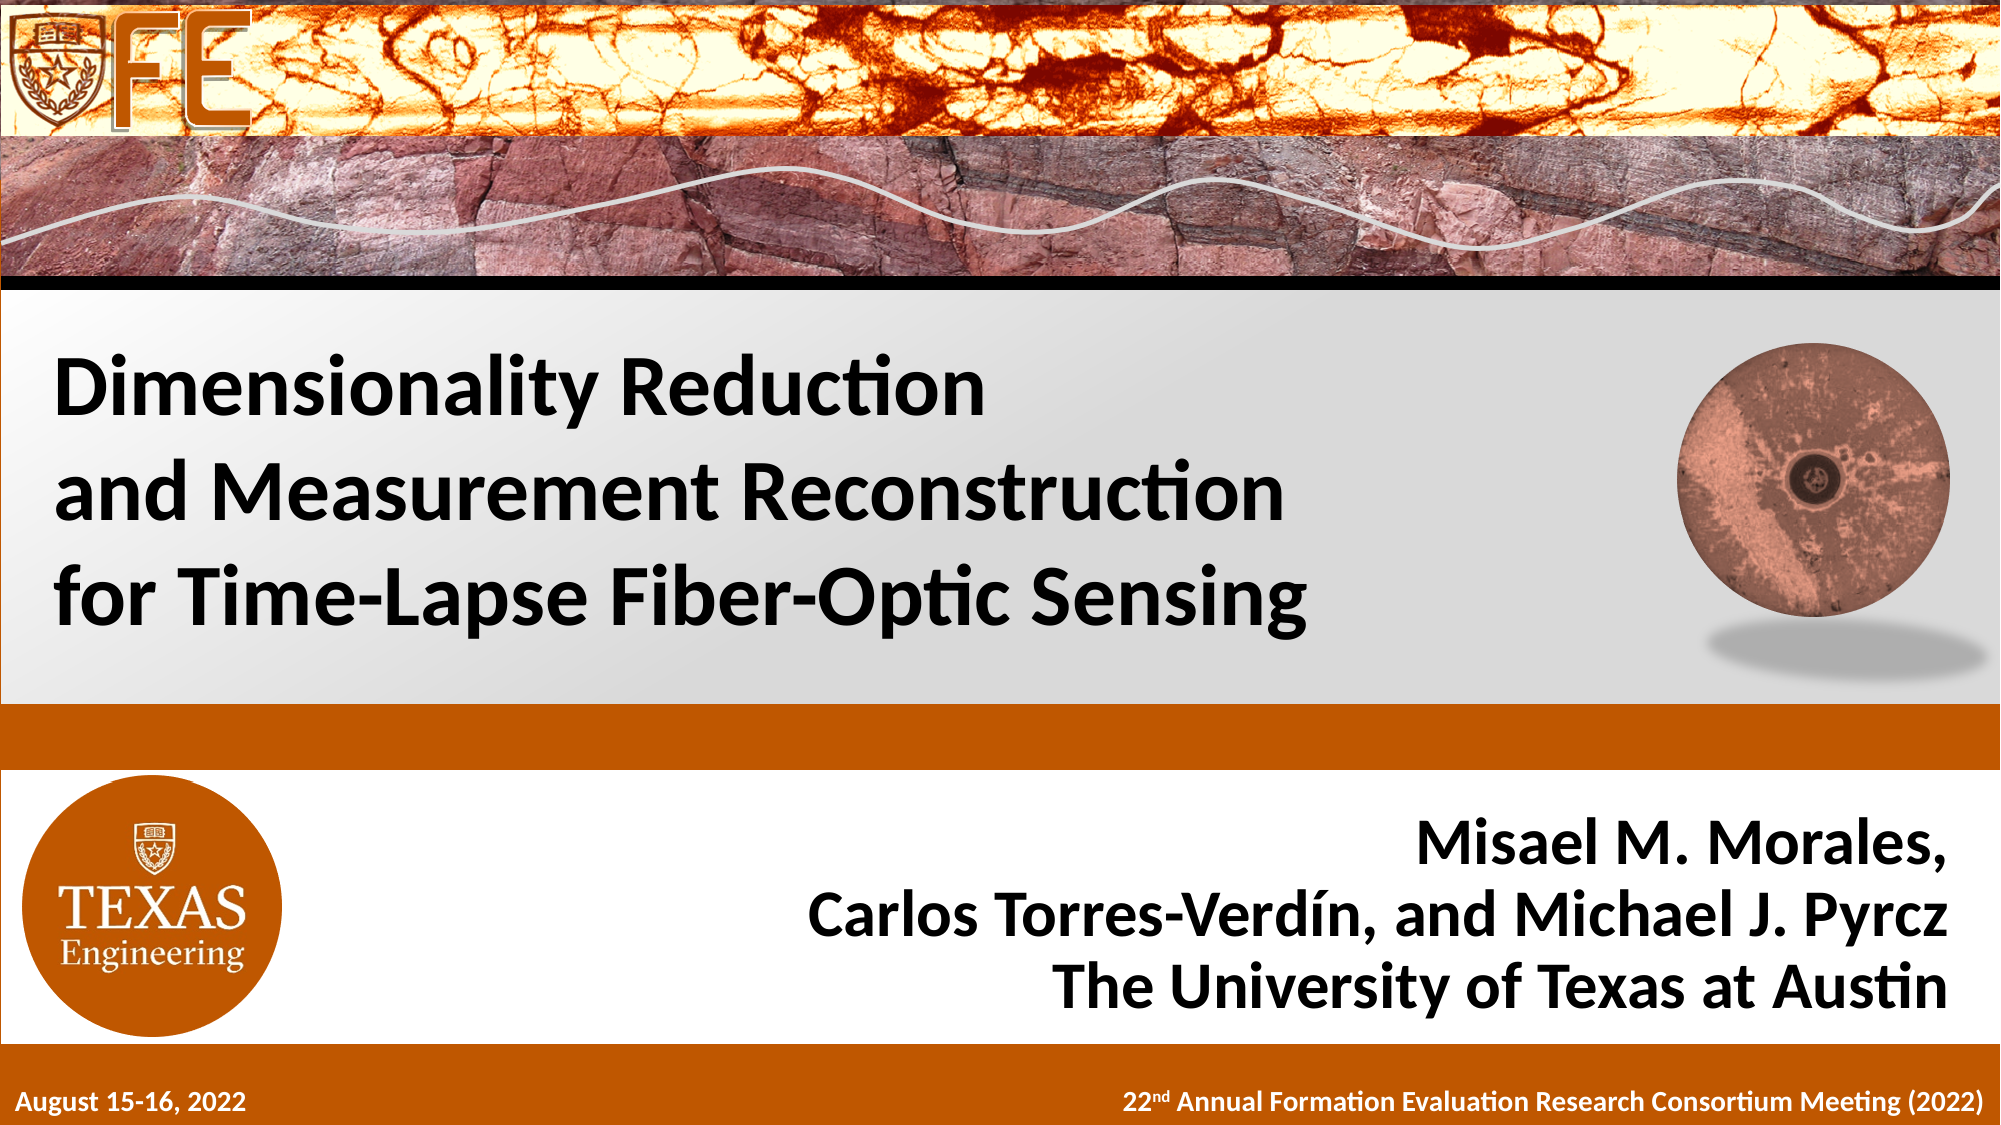

Dimensionality Reduction
and Measurement Reconstruction
for Time-Lapse Fiber-Optic Sensing
Misael M. Morales,
Carlos Torres-Verdín, and Michael J. Pyrcz
The University of Texas at Austin